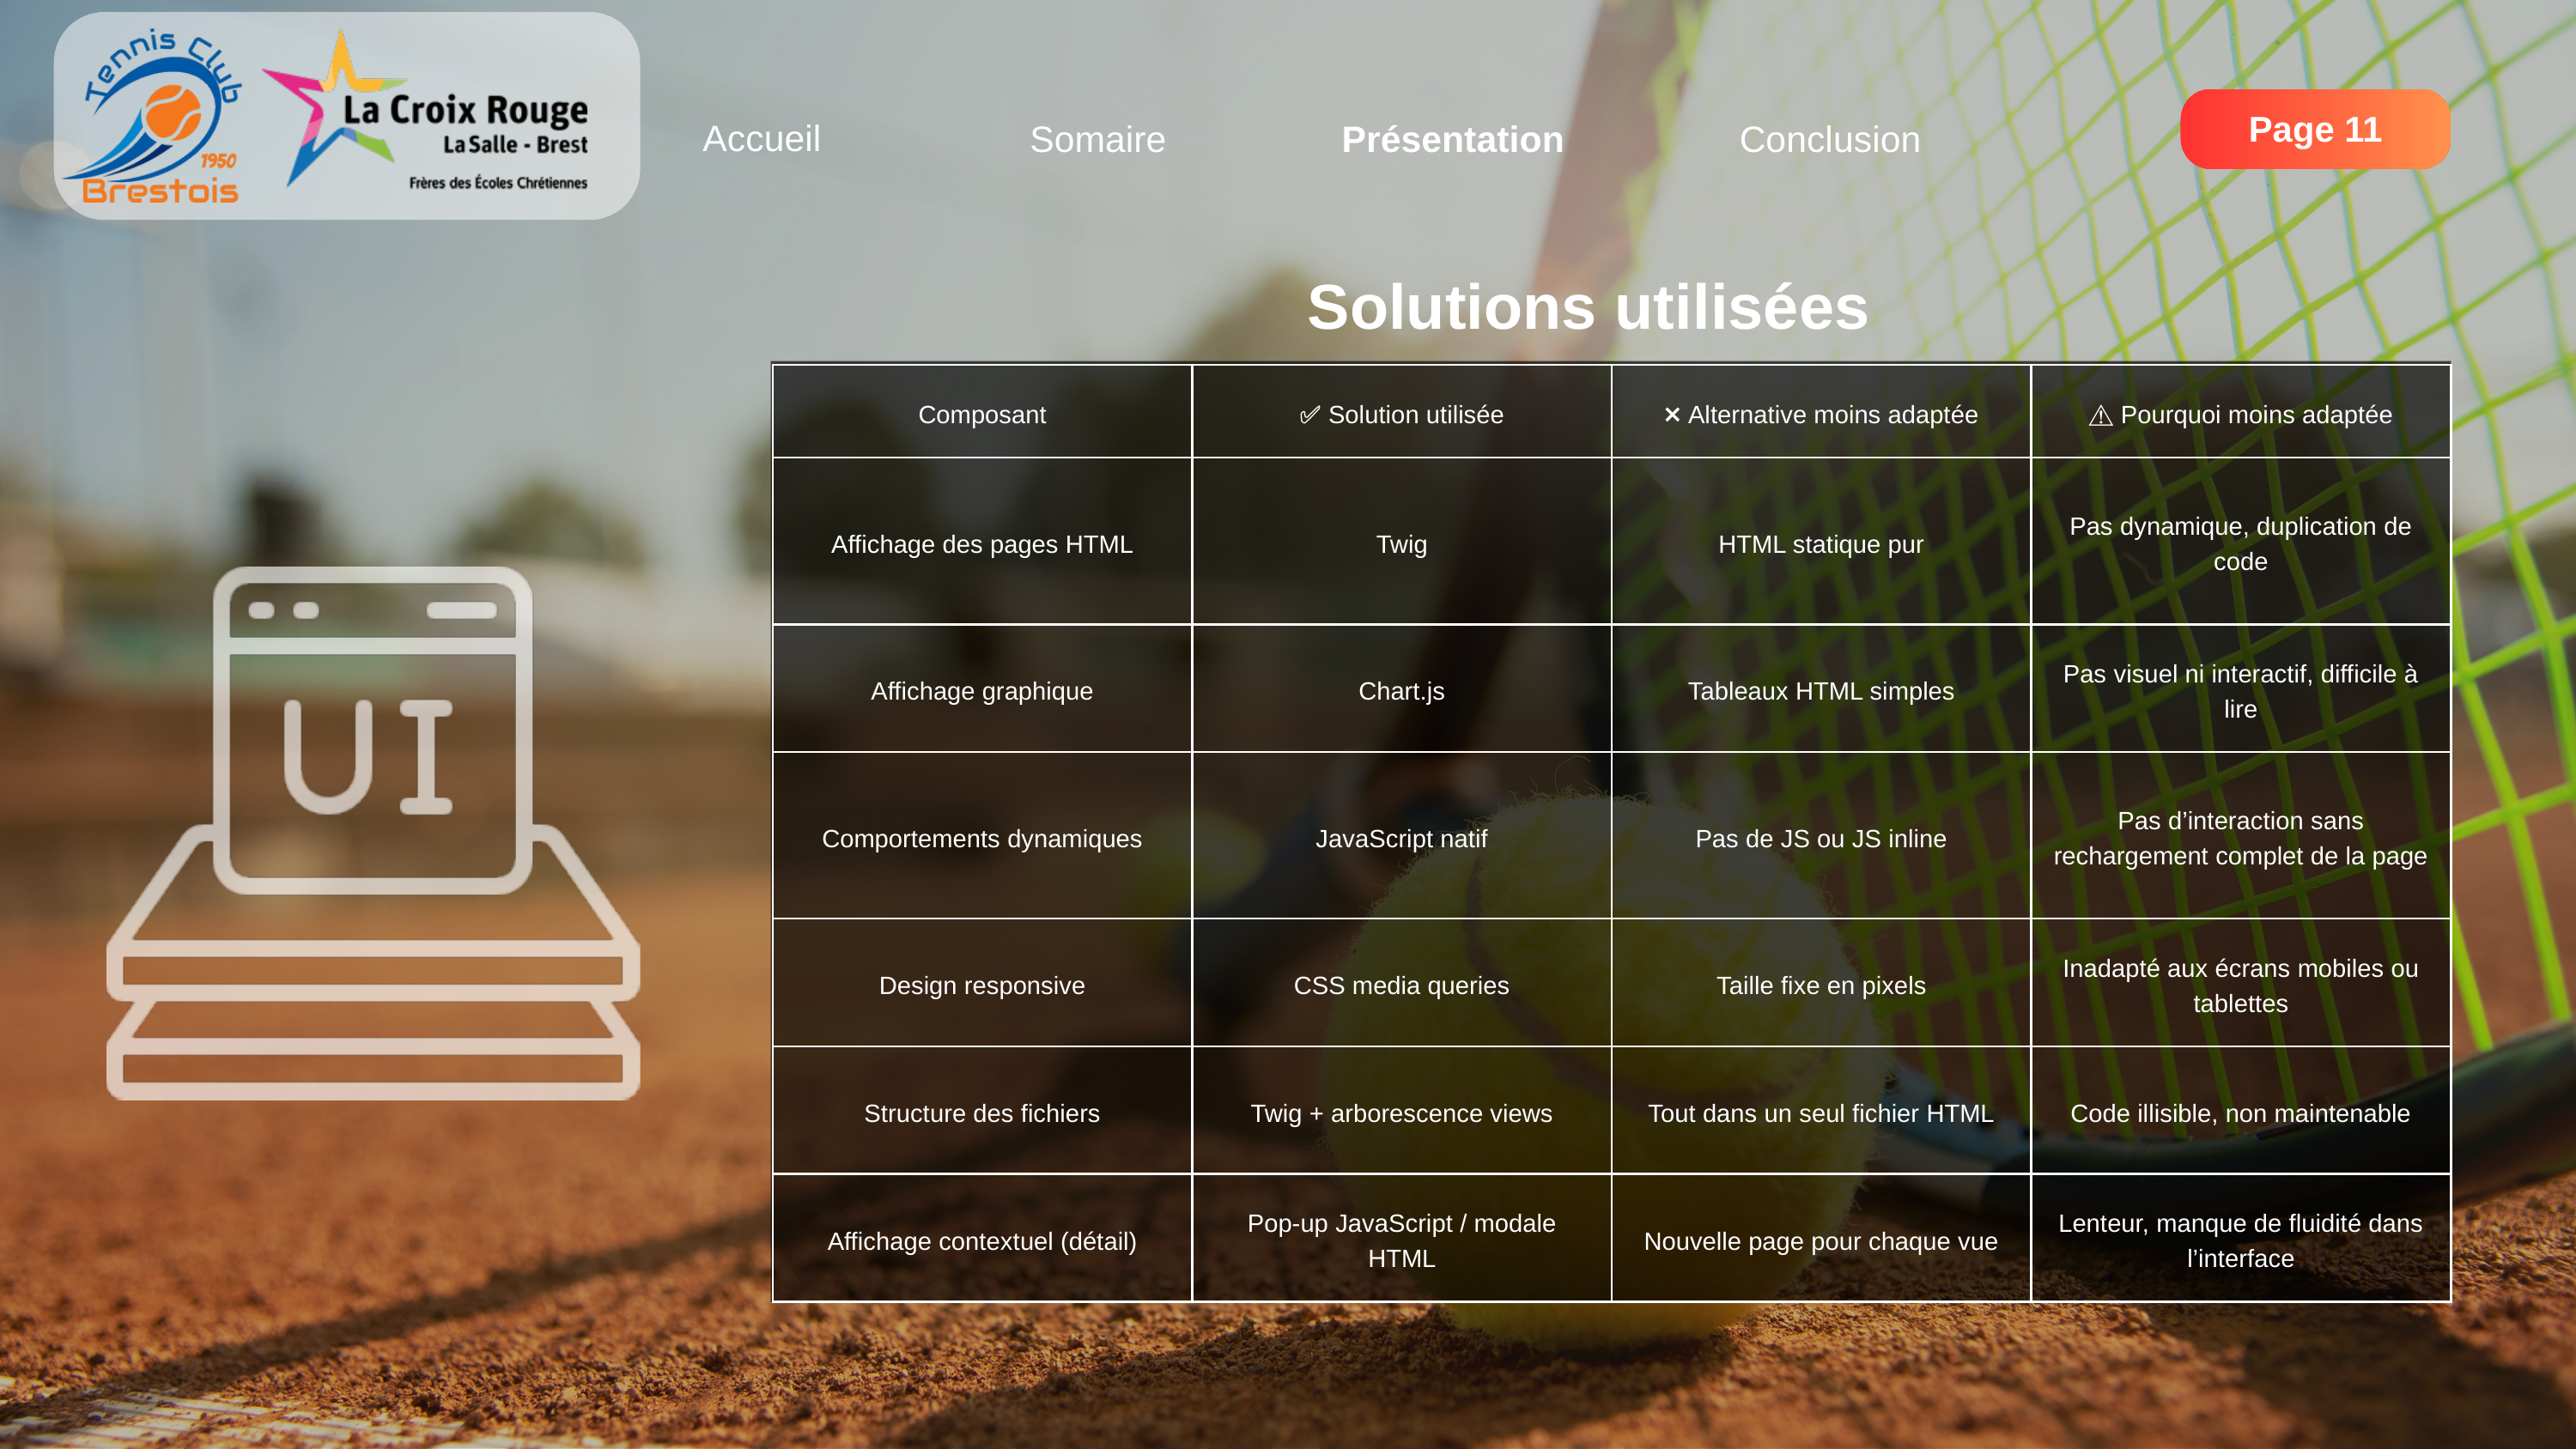

Page 11
Accueil
Somaire
Présentation
Conclusion
Solutions utilisées

| Composant | ✅ Solution utilisée | ❌ Alternative moins adaptée | ⚠️ Pourquoi moins adaptée |
| --- | --- | --- | --- |
| Affichage des pages HTML | Twig | HTML statique pur | Pas dynamique, duplication de code |
| Affichage graphique | Chart.js | Tableaux HTML simples | Pas visuel ni interactif, difficile à lire |
| Comportements dynamiques | JavaScript natif | Pas de JS ou JS inline | Pas d’interaction sans rechargement complet de la page |
| Design responsive | CSS media queries | Taille fixe en pixels | Inadapté aux écrans mobiles ou tablettes |
| Structure des fichiers | Twig + arborescence views | Tout dans un seul fichier HTML | Code illisible, non maintenable |
| Affichage contextuel (détail) | Pop-up JavaScript / modale HTML | Nouvelle page pour chaque vue | Lenteur, manque de fluidité dans l’interface |